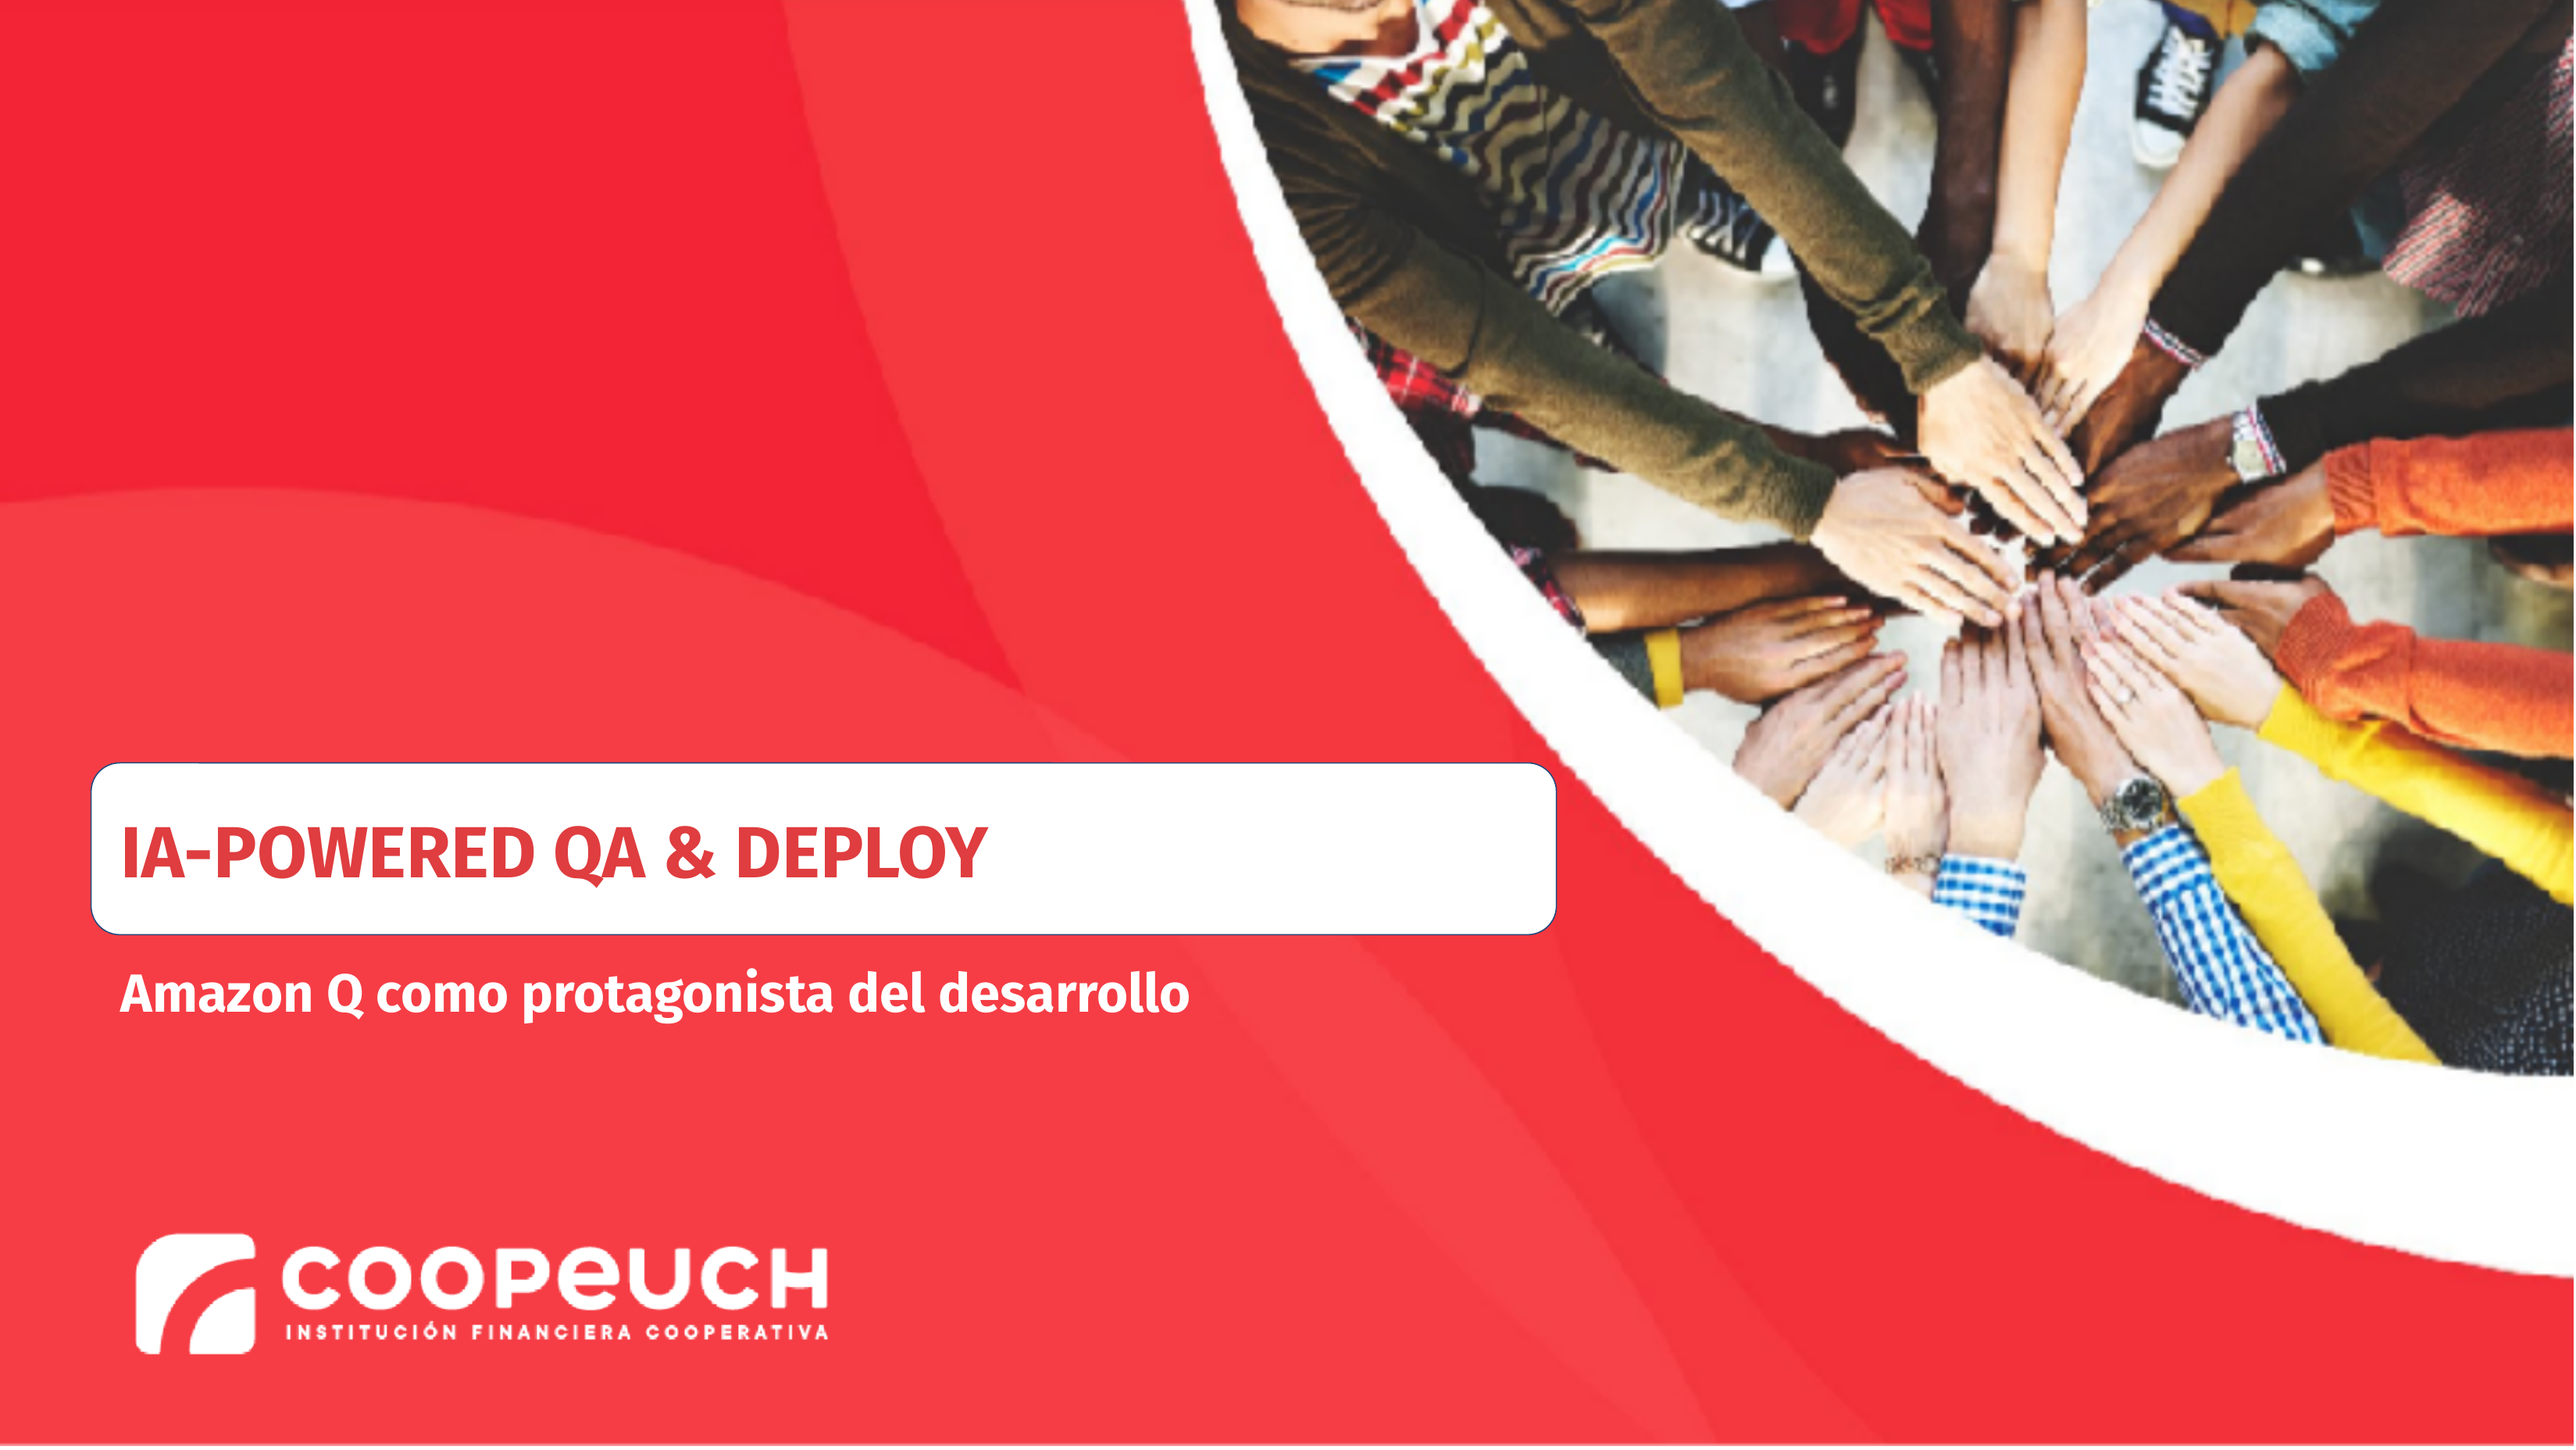

# IA-POWERED QA & DEPLOY
Amazon Q como protagonista del desarrollo